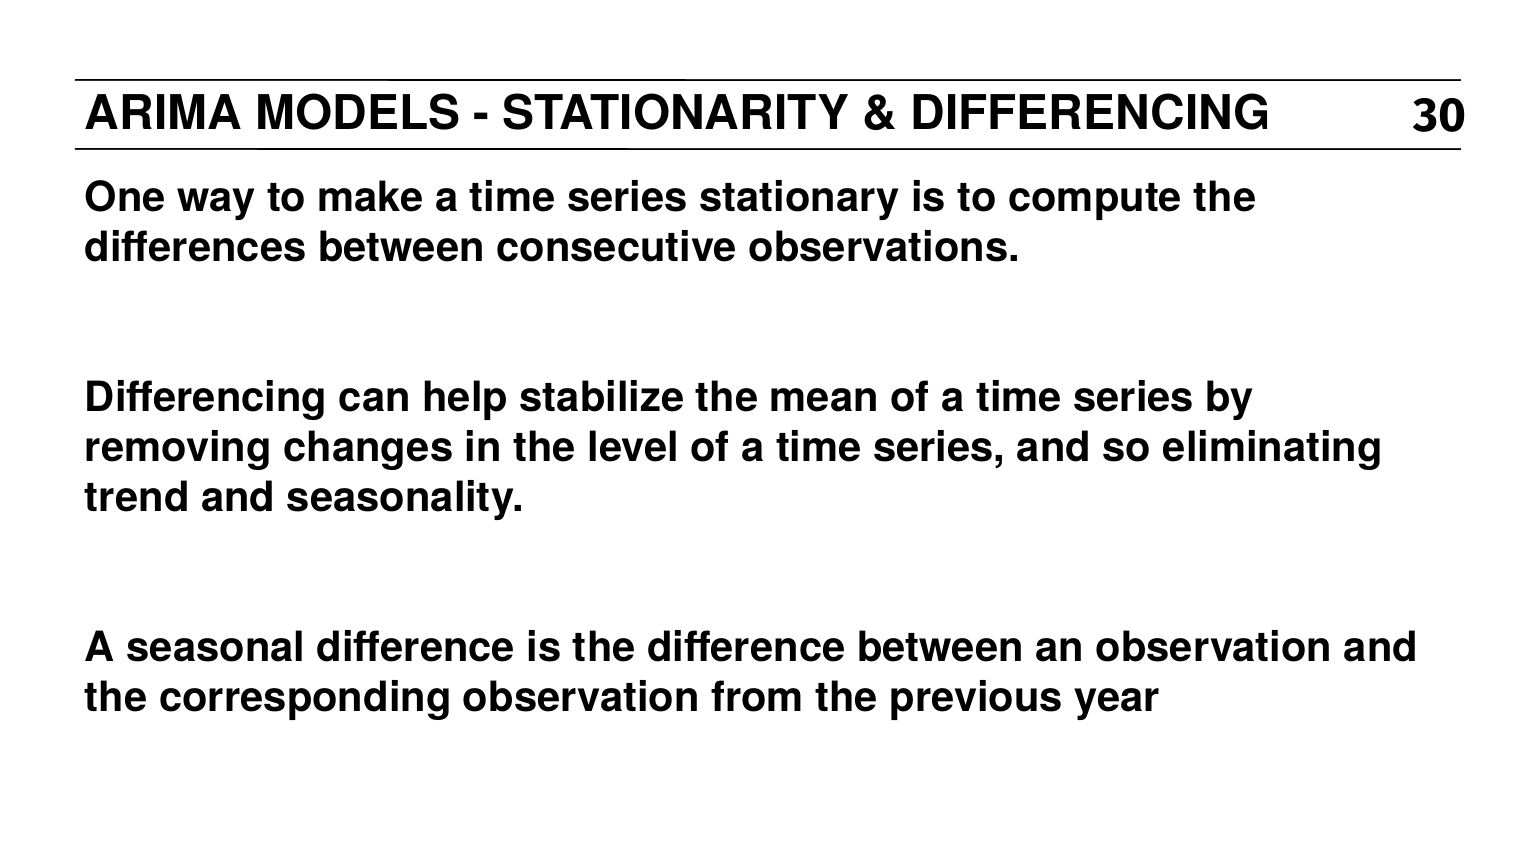

# ARIMA MODELS - STATIONARITY & DIFFERENCING
30

One way to make a time series stationary is to compute the differences between consecutive observations.

Differencing can help stabilize the mean of a time series by removing changes in the level of a time series, and so eliminating trend and seasonality.

A seasonal difference is the difference between an observation and the corresponding observation from the previous year